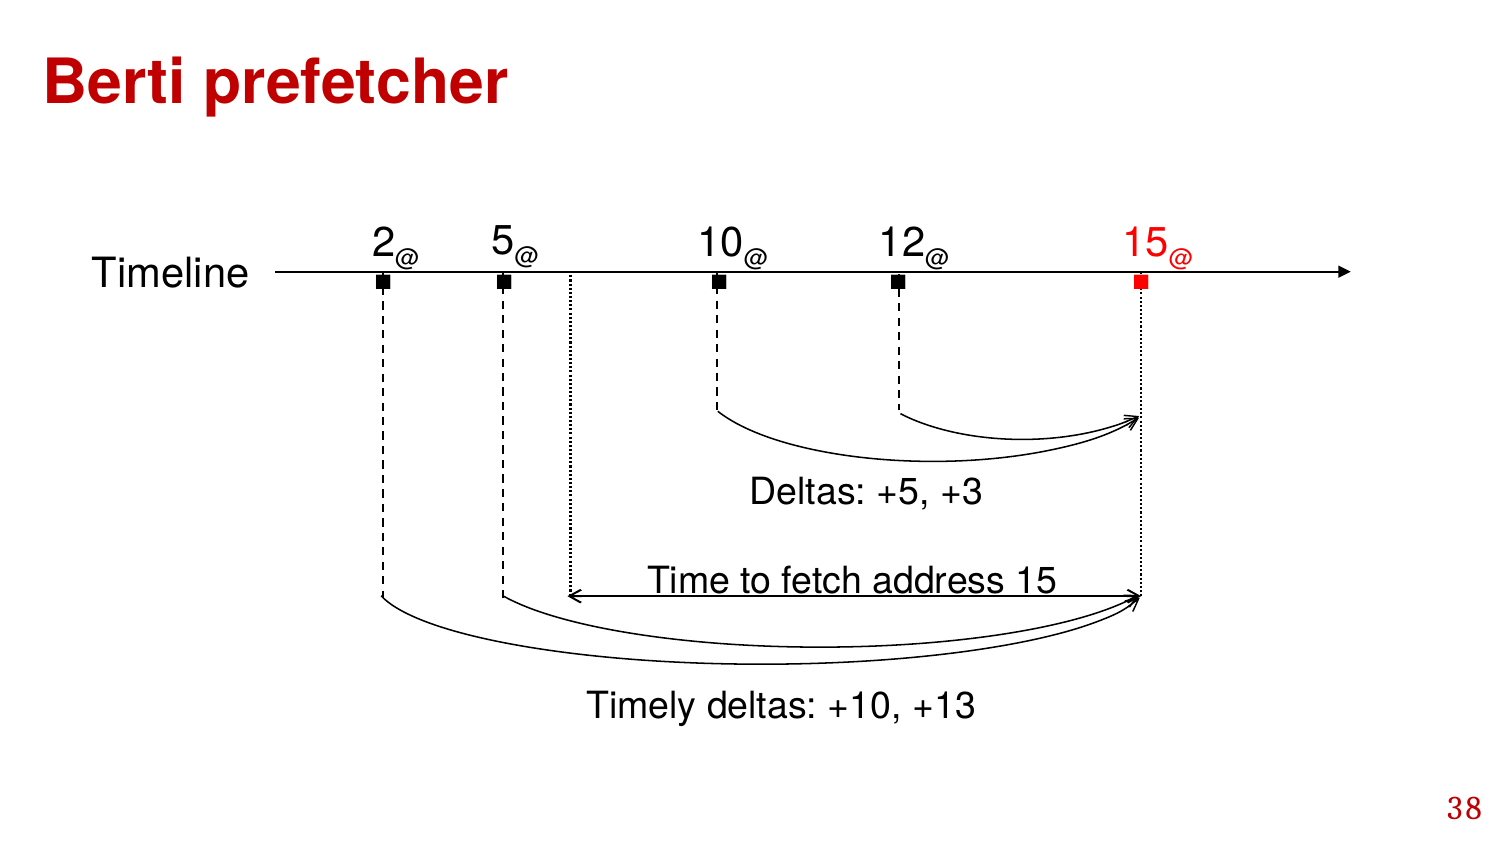

# Berti prefetcher
.
.
.
.
.
 5@
  12@
  15@
  10@
 2@
Timeline

Deltas: +5, +3

Time to fetch address 15
Timely deltas: +10, +13
38